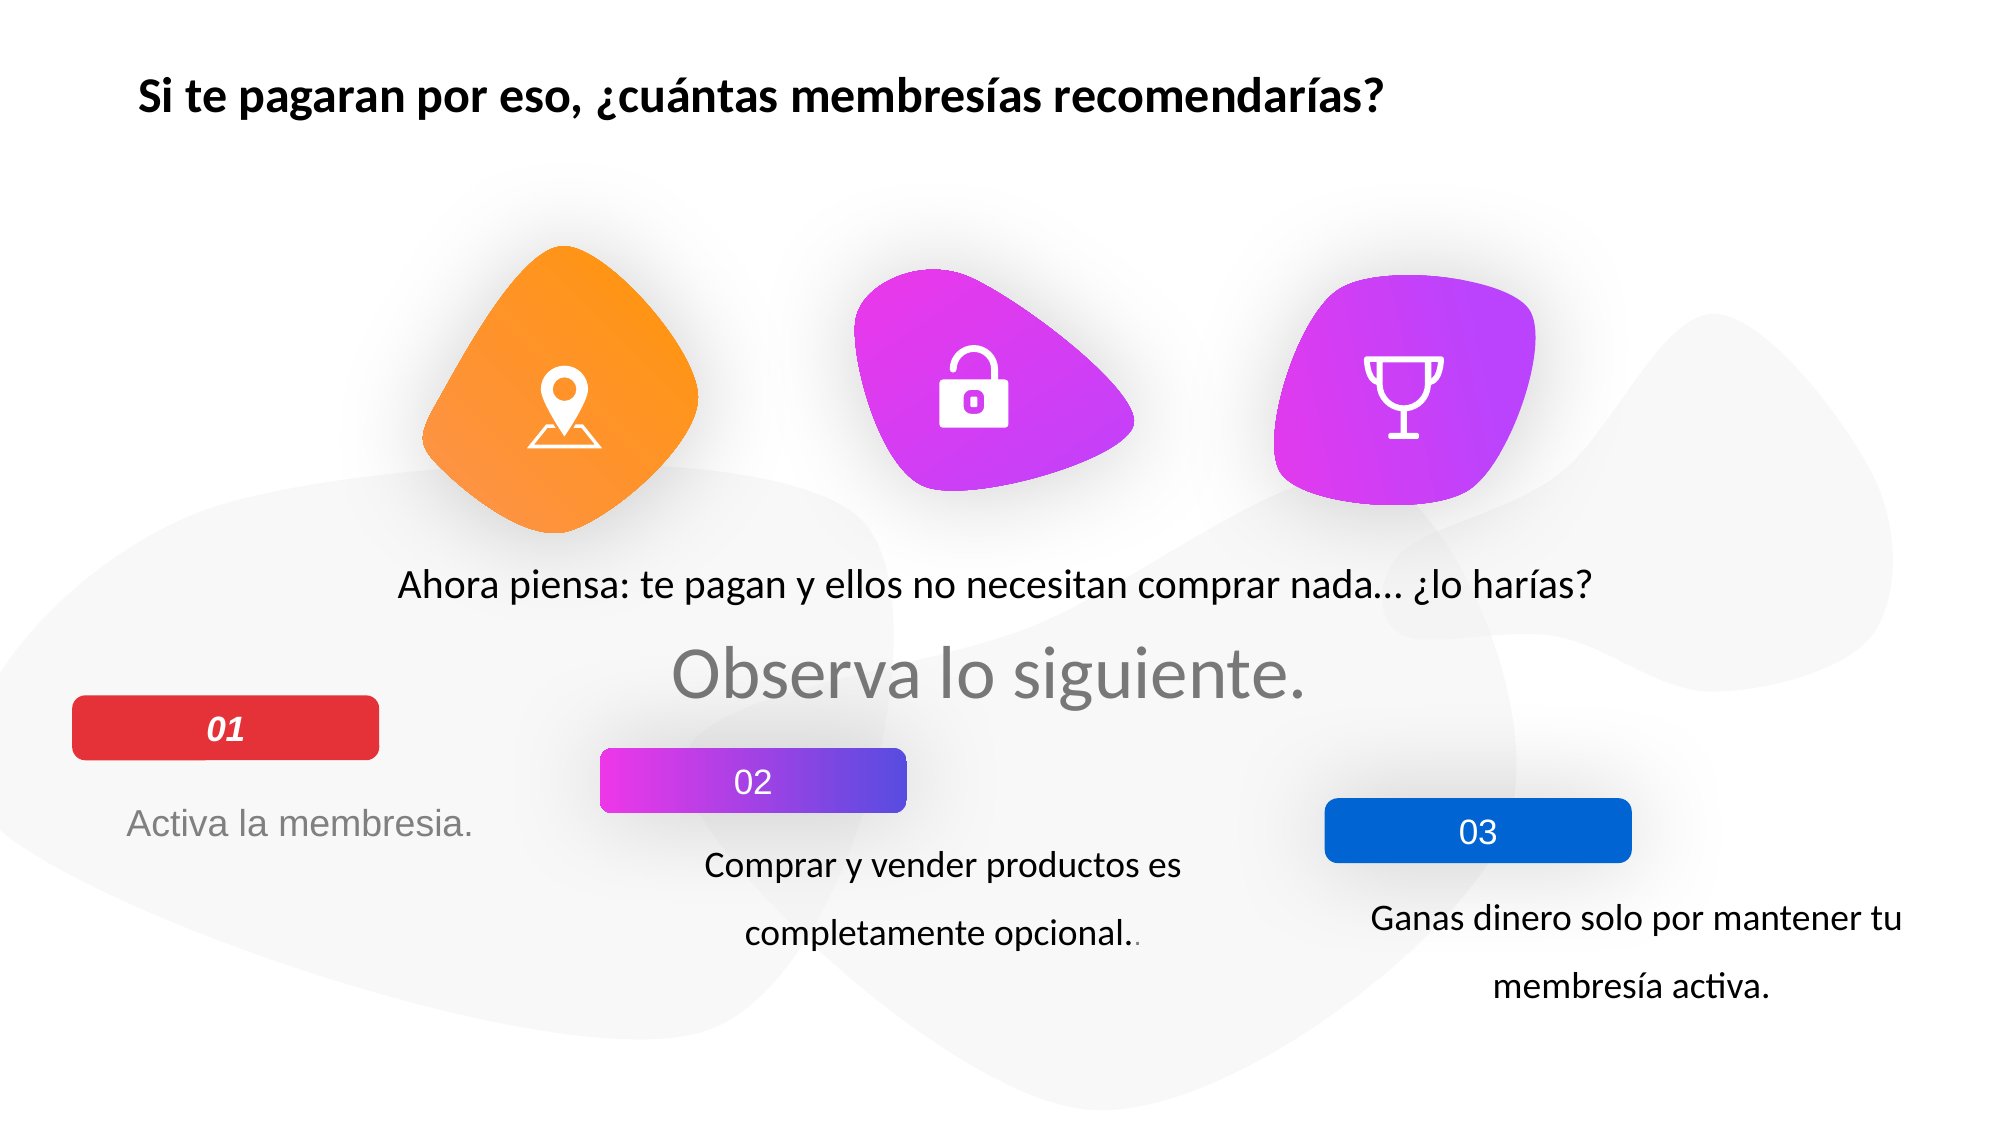

Si te pagaran por eso, ¿cuántas membresías recomendarías?

 Ahora piensa: te pagan y ellos no necesitan comprar nada… ¿lo harías?
 Observa lo siguiente.
01
02
Activa la membresia.
03
Comprar y vender productos es completamente opcional..
 Ganas dinero solo por mantener tu membresía activa.